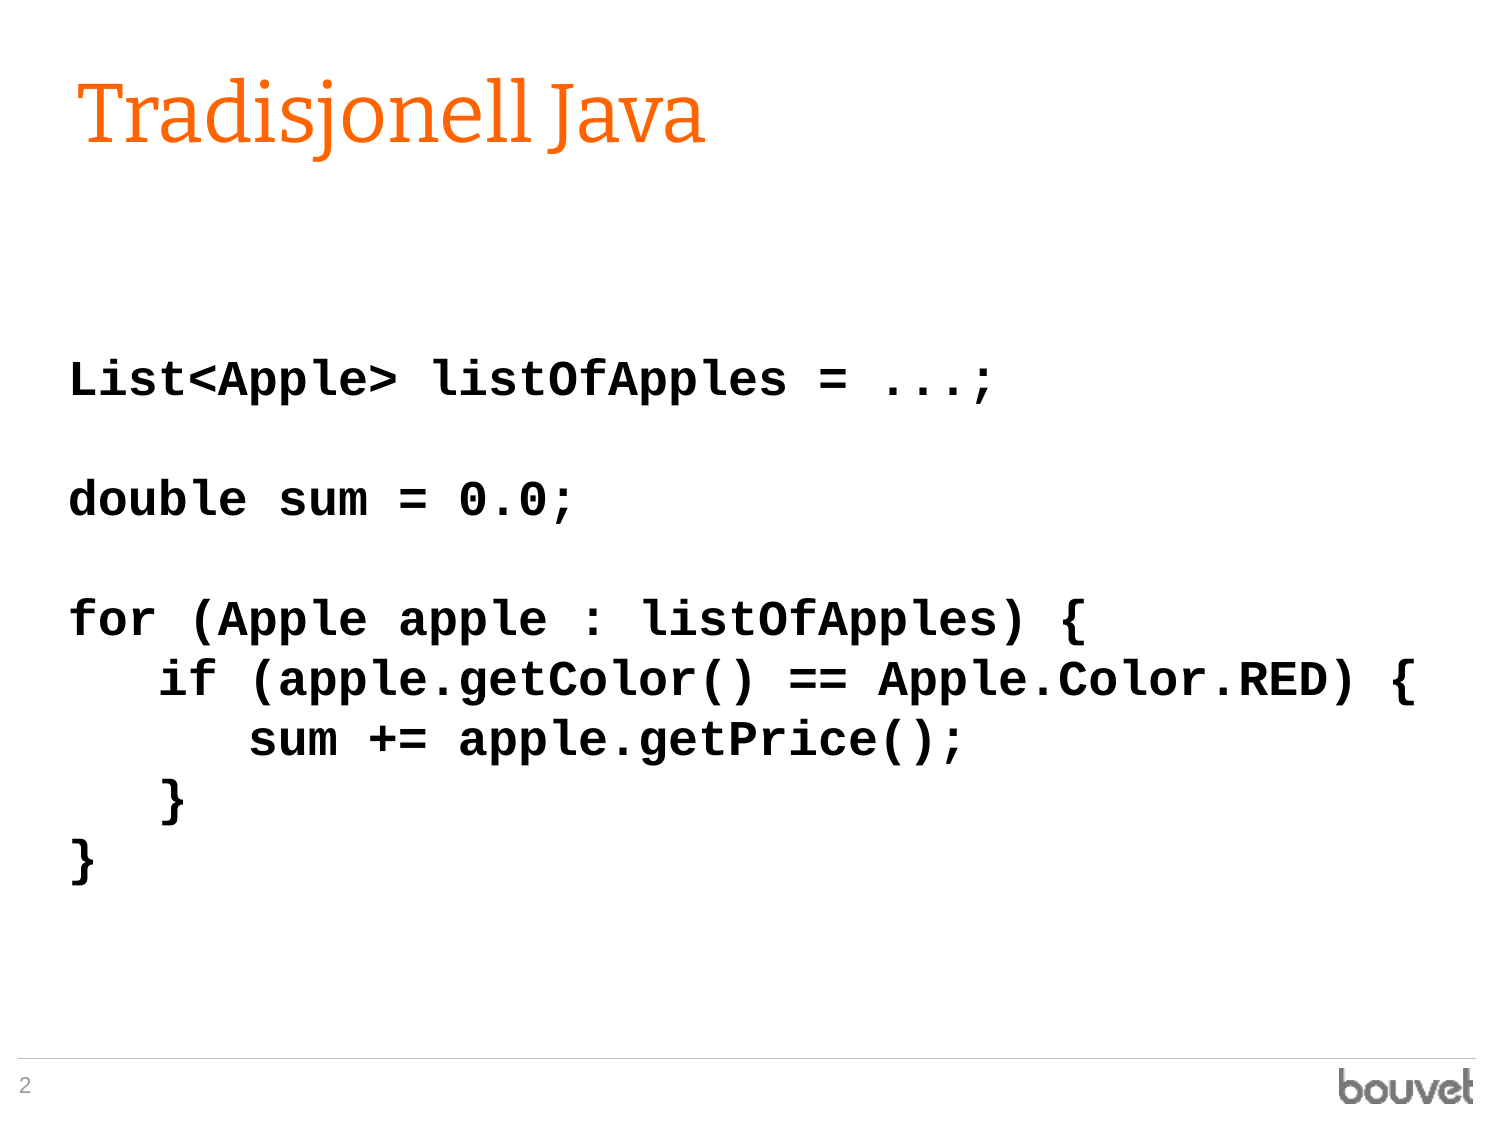

# Tradisjonell Java
List<Apple> listOfApples = ...;

double sum = 0.0;

for (Apple apple : listOfApples) {
   if (apple.getColor() == Apple.Color.RED) {
      sum += apple.getPrice();
   }
}
2